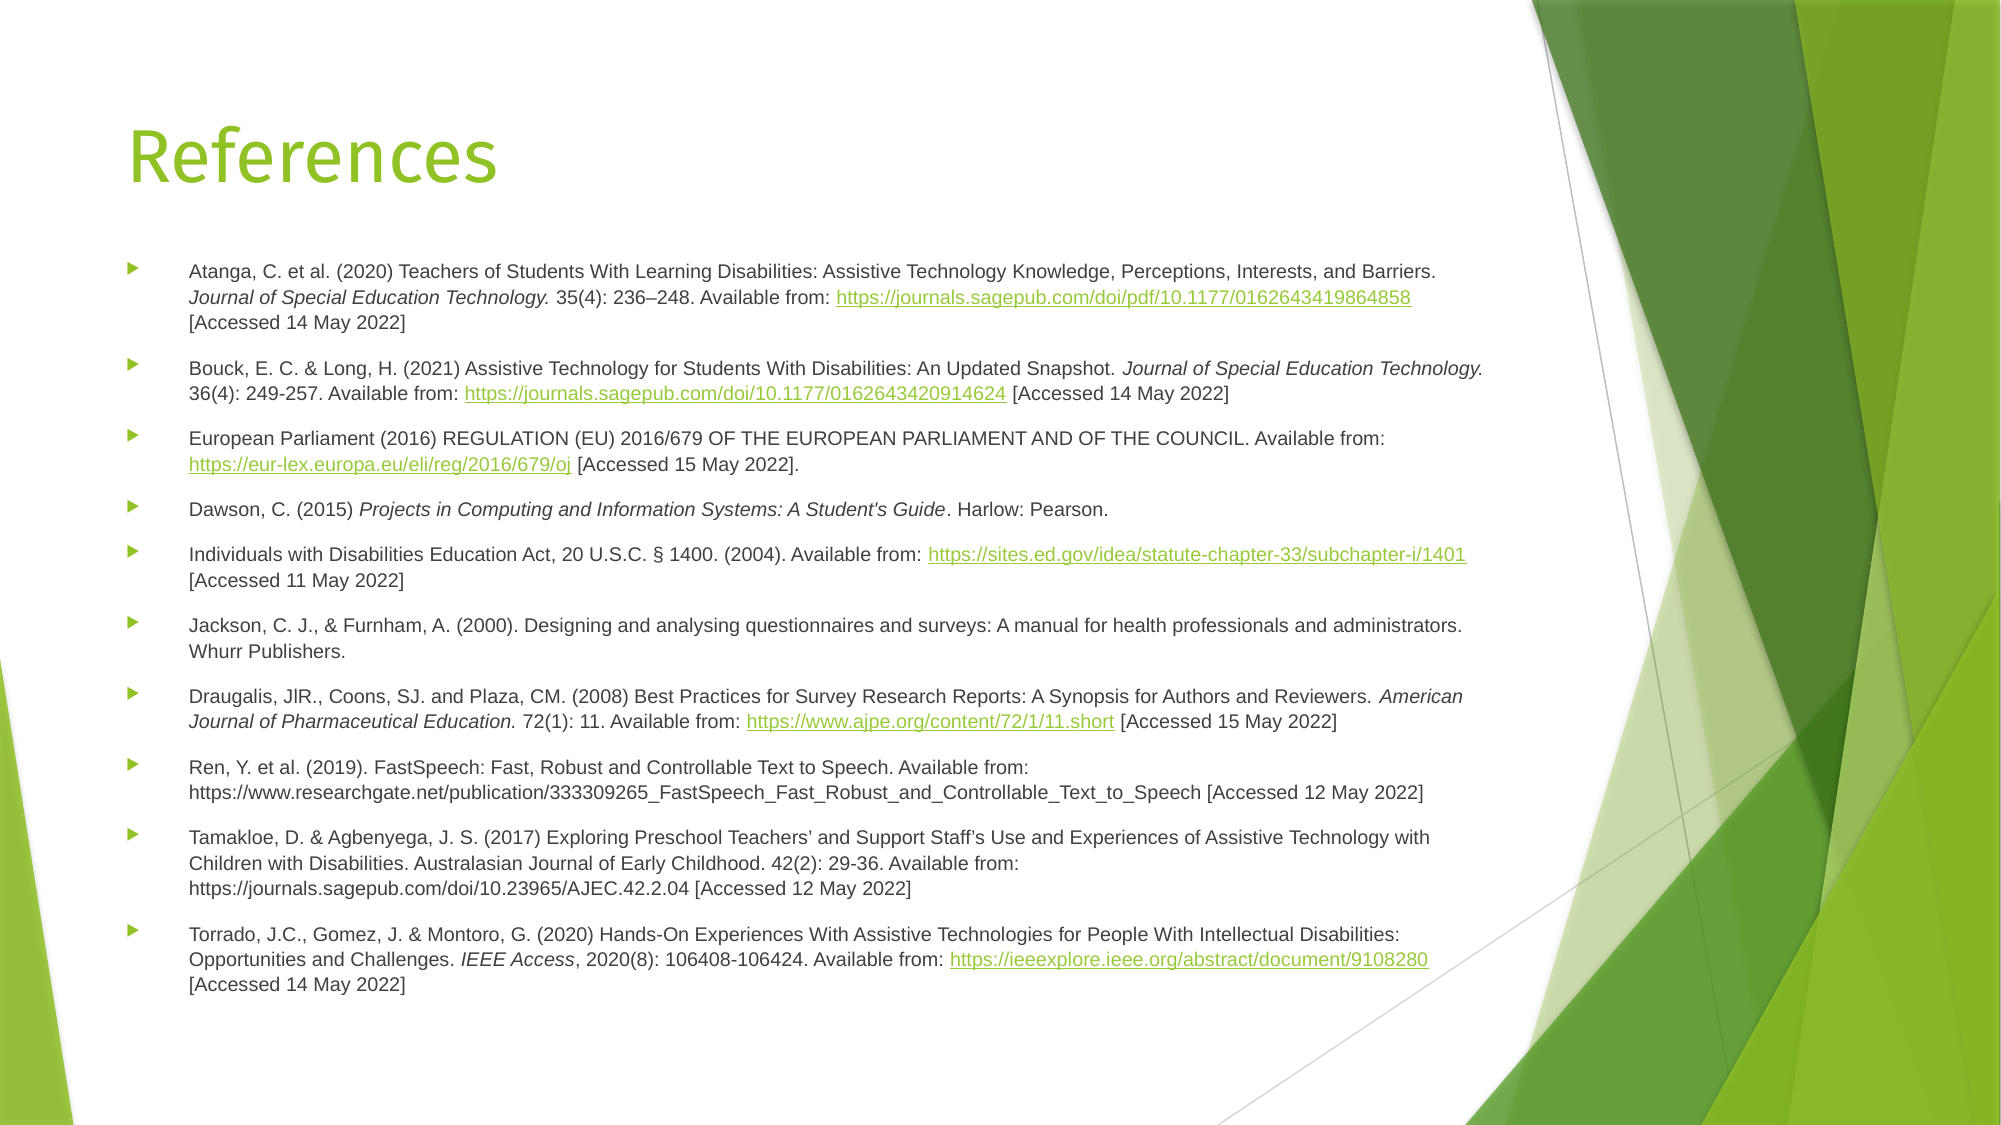

# References
Atanga, C. et al. (2020) Teachers of Students With Learning Disabilities: Assistive Technology Knowledge, Perceptions, Interests, and Barriers. Journal of Special Education Technology. 35(4): 236–248. Available from: https://journals.sagepub.com/doi/pdf/10.1177/0162643419864858 [Accessed 14 May 2022]
Bouck, E. C. & Long, H. (2021) Assistive Technology for Students With Disabilities: An Updated Snapshot. Journal of Special Education Technology. 36(4): 249-257. Available from: https://journals.sagepub.com/doi/10.1177/0162643420914624 [Accessed 14 May 2022]
European Parliament (2016) REGULATION (EU) 2016/679 OF THE EUROPEAN PARLIAMENT AND OF THE COUNCIL. Available from: https://eur-lex.europa.eu/eli/reg/2016/679/oj [Accessed 15 May 2022].
Dawson, C. (2015) Projects in Computing and Information Systems: A Student's Guide. Harlow: Pearson.
Individuals with Disabilities Education Act, 20 U.S.C. § 1400. (2004). Available from: https://sites.ed.gov/idea/statute-chapter-33/subchapter-i/1401 [Accessed 11 May 2022]
Jackson, C. J., & Furnham, A. (2000). Designing and analysing questionnaires and surveys: A manual for health professionals and administrators. Whurr Publishers.
Draugalis, JlR., Coons, SJ. and Plaza, CM. (2008) Best Practices for Survey Research Reports: A Synopsis for Authors and Reviewers. American Journal of Pharmaceutical Education. 72(1): 11. Available from: https://www.ajpe.org/content/72/1/11.short [Accessed 15 May 2022]
Ren, Y. et al. (2019). FastSpeech: Fast, Robust and Controllable Text to Speech. Available from: https://www.researchgate.net/publication/333309265_FastSpeech_Fast_Robust_and_Controllable_Text_to_Speech [Accessed 12 May 2022]
Tamakloe, D. & Agbenyega, J. S. (2017) Exploring Preschool Teachers’ and Support Staff’s Use and Experiences of Assistive Technology with Children with Disabilities. Australasian Journal of Early Childhood. 42(2): 29-36. Available from: https://journals.sagepub.com/doi/10.23965/AJEC.42.2.04 [Accessed 12 May 2022]
Torrado, J.C., Gomez, J. & Montoro, G. (2020) Hands-On Experiences With Assistive Technologies for People With Intellectual Disabilities: Opportunities and Challenges. IEEE Access, 2020(8): 106408-106424. Available from: https://ieeexplore.ieee.org/abstract/document/9108280 [Accessed 14 May 2022]